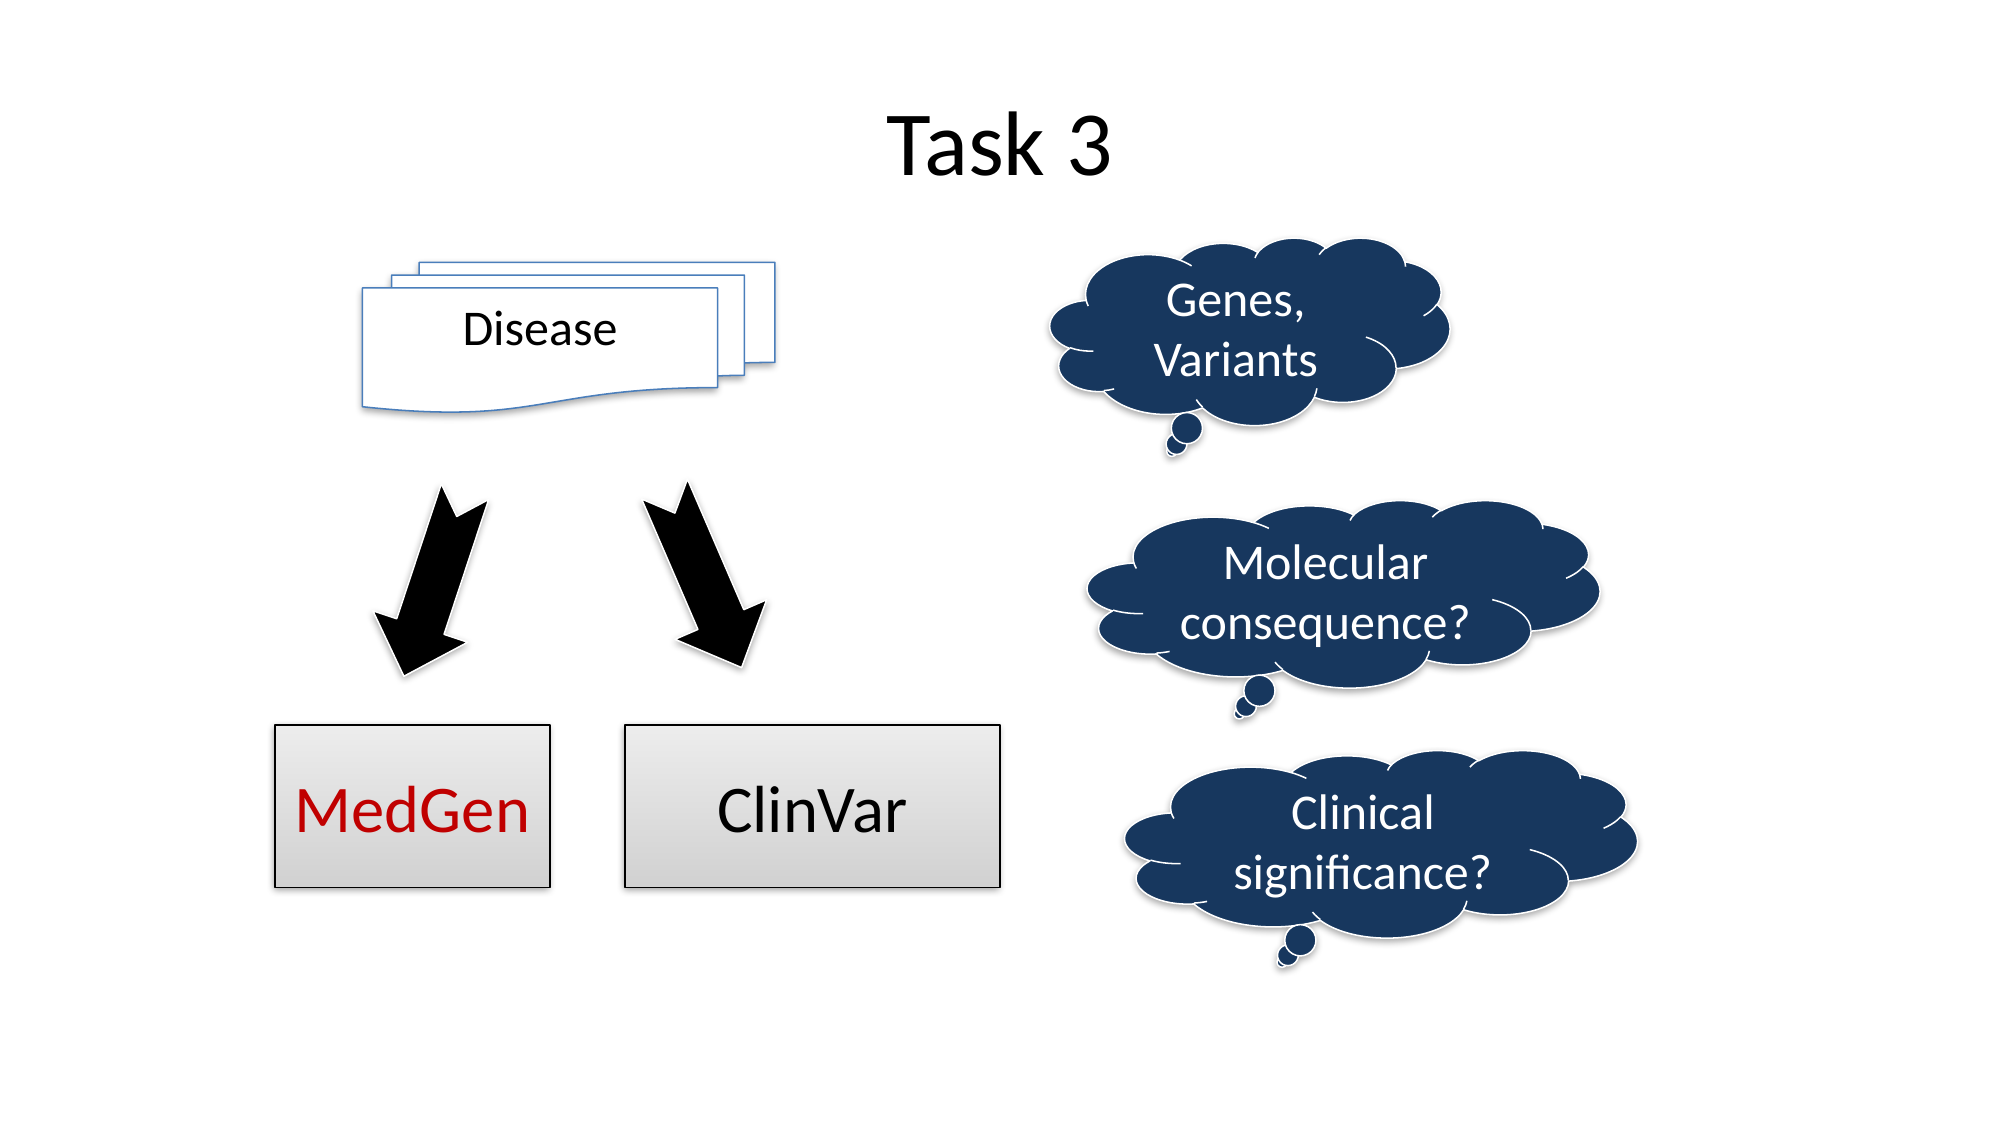

# Task 3
Genes,
Variants
Disease
Molecular consequence?

MedGen
ClinVar
Clinical significance?
35